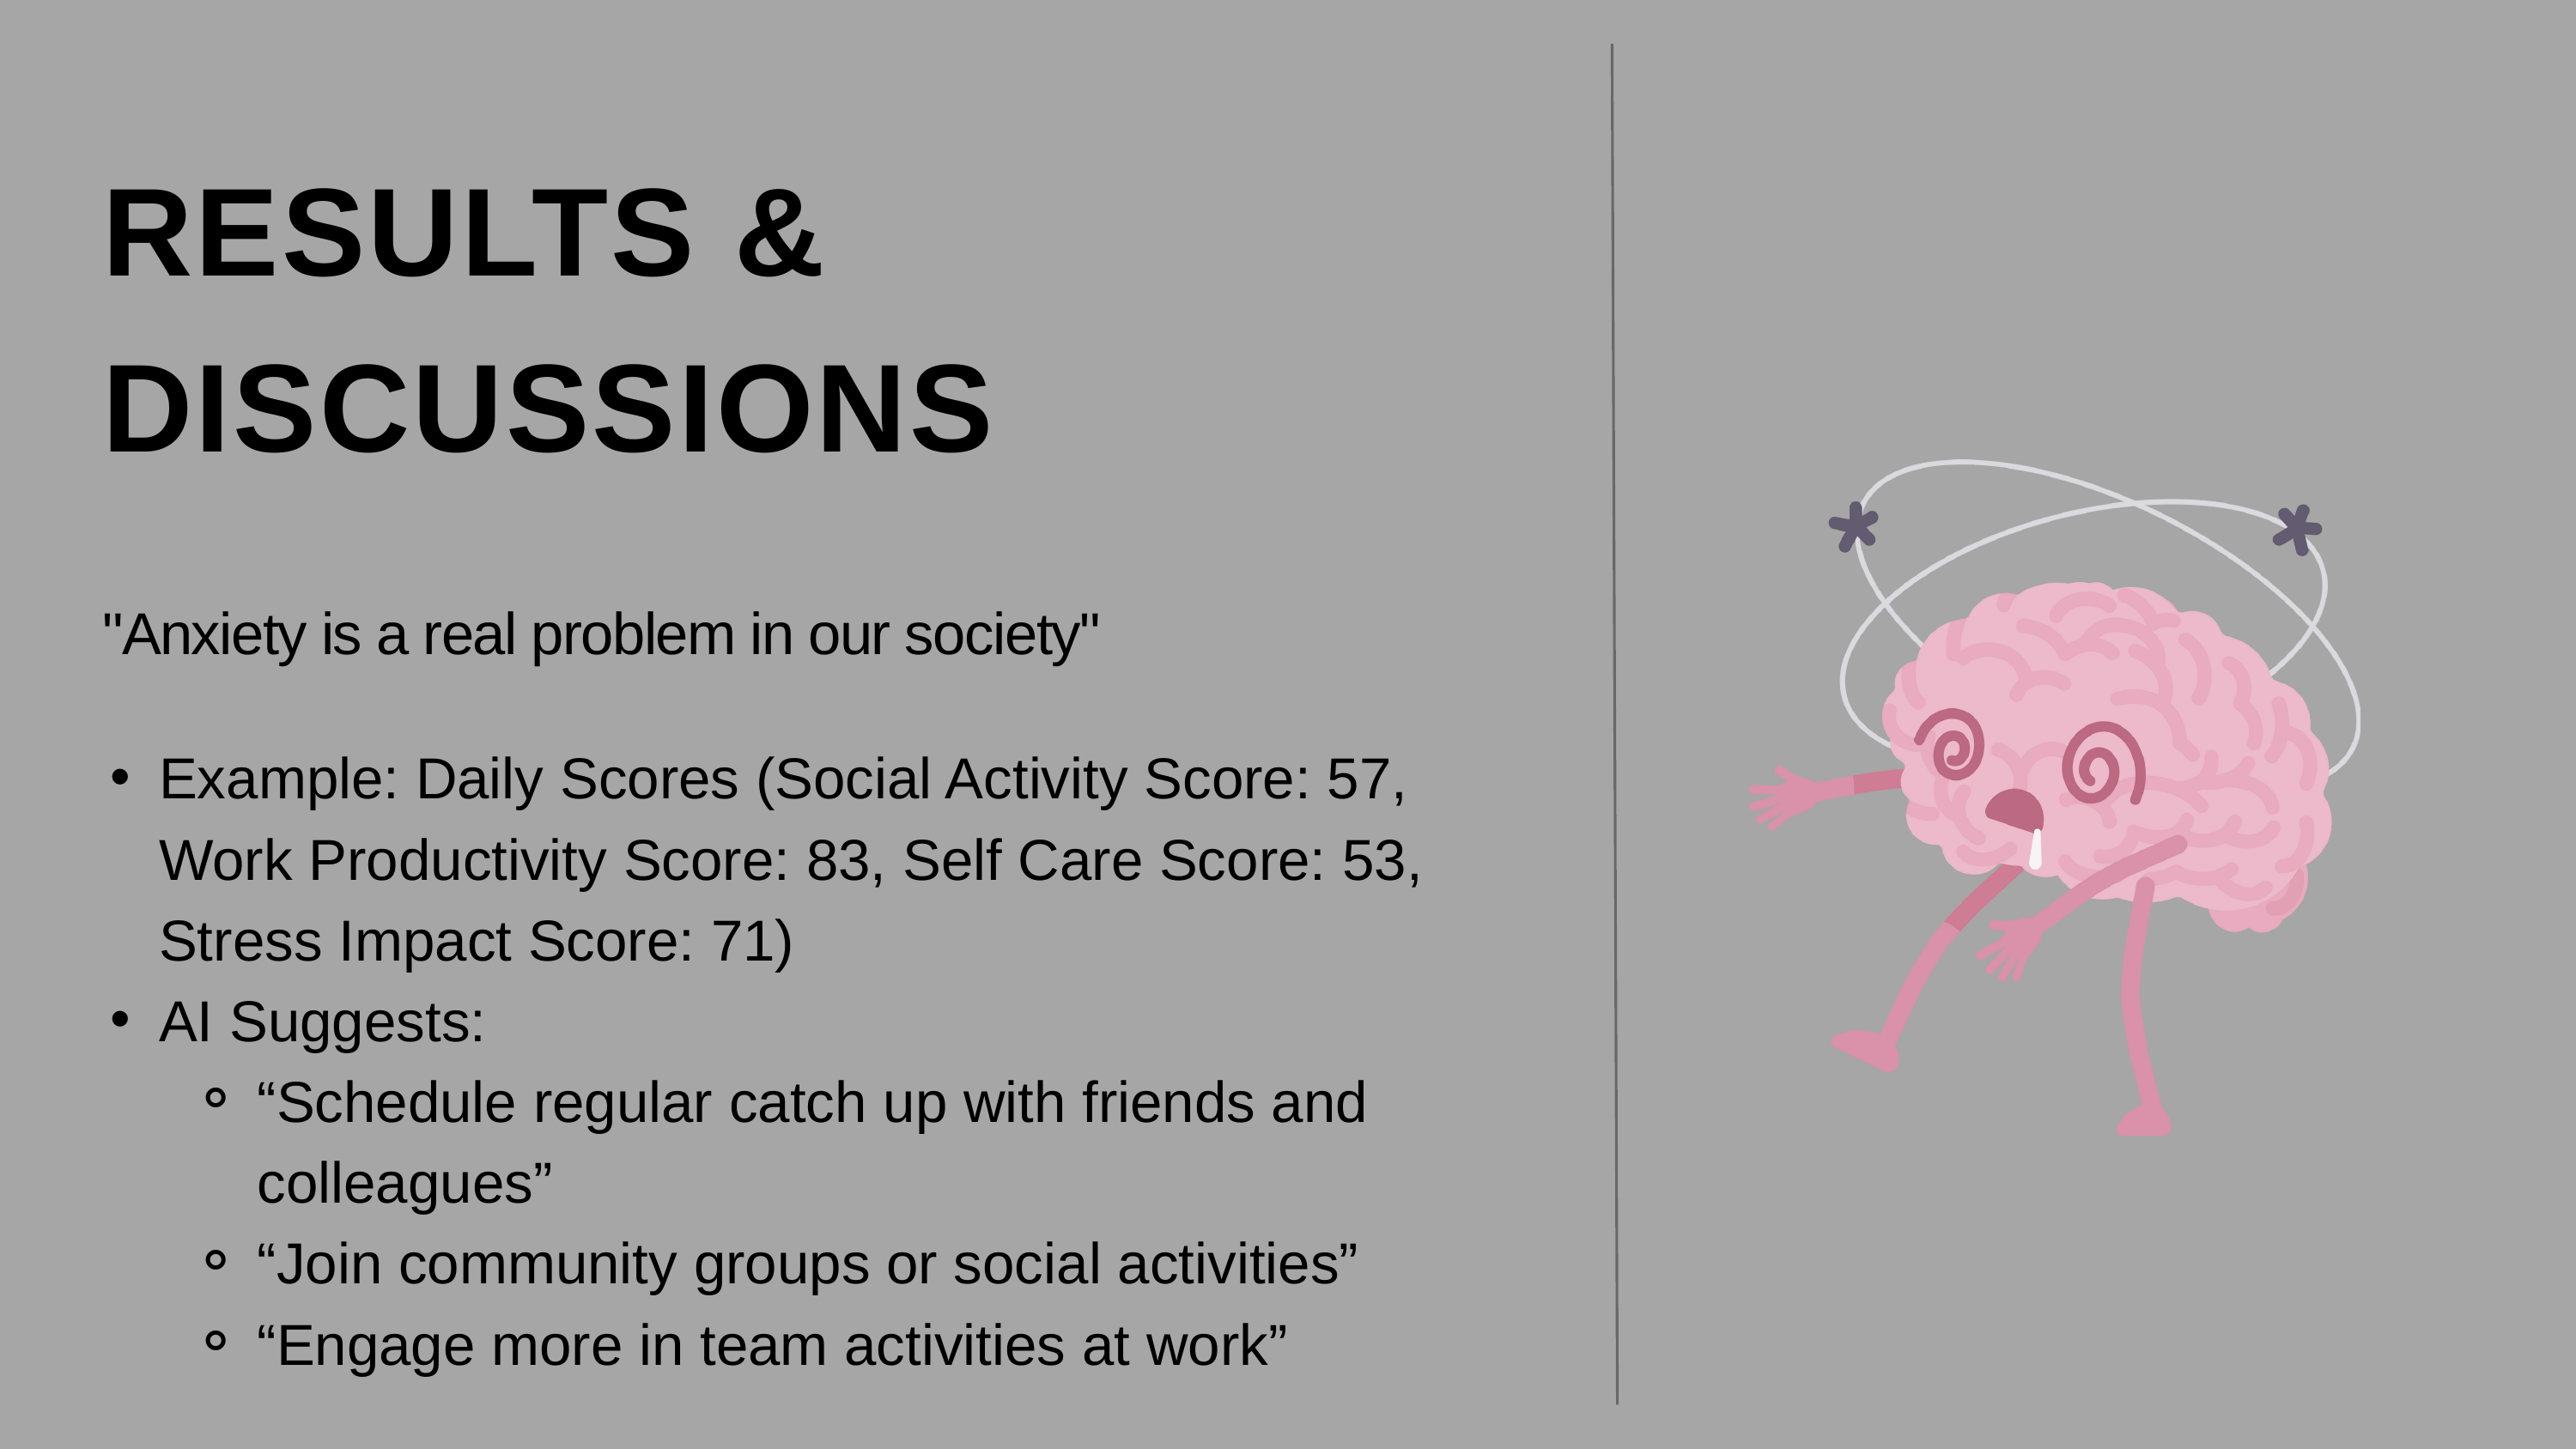

RESULTS & DISCUSSIONS

"Anxiety is a real problem in our society"
Example: Daily Scores (Social Activity Score: 57, Work Productivity Score: 83, Self Care Score: 53, Stress Impact Score: 71)
AI Suggests:
“Schedule regular catch up with friends and colleagues”
“Join community groups or social activities”
“Engage more in team activities at work”